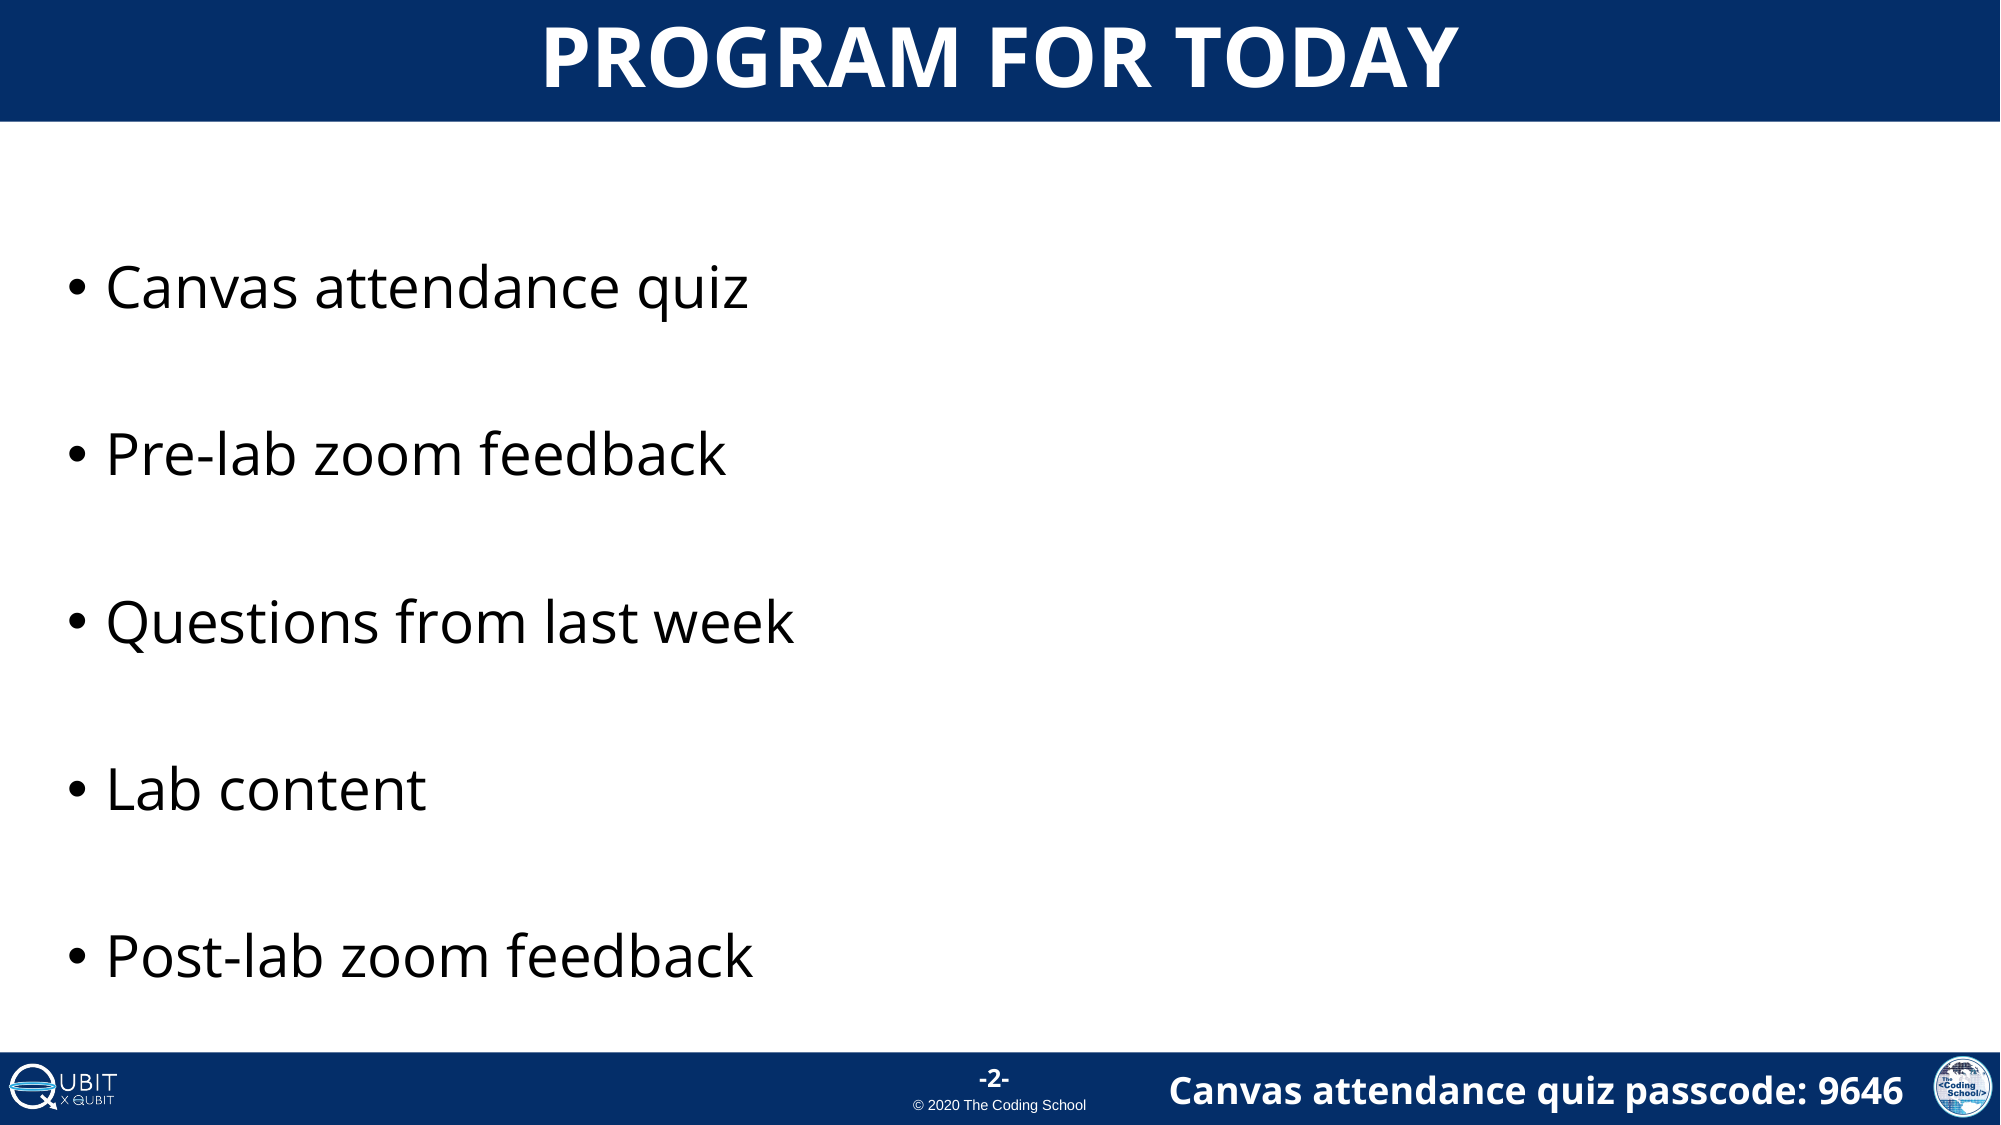

# PROGRAM FOR TODAY

Canvas attendance quiz

Pre-lab zoom feedback

Questions from last week

Lab content

Post-lab zoom feedback
-2-